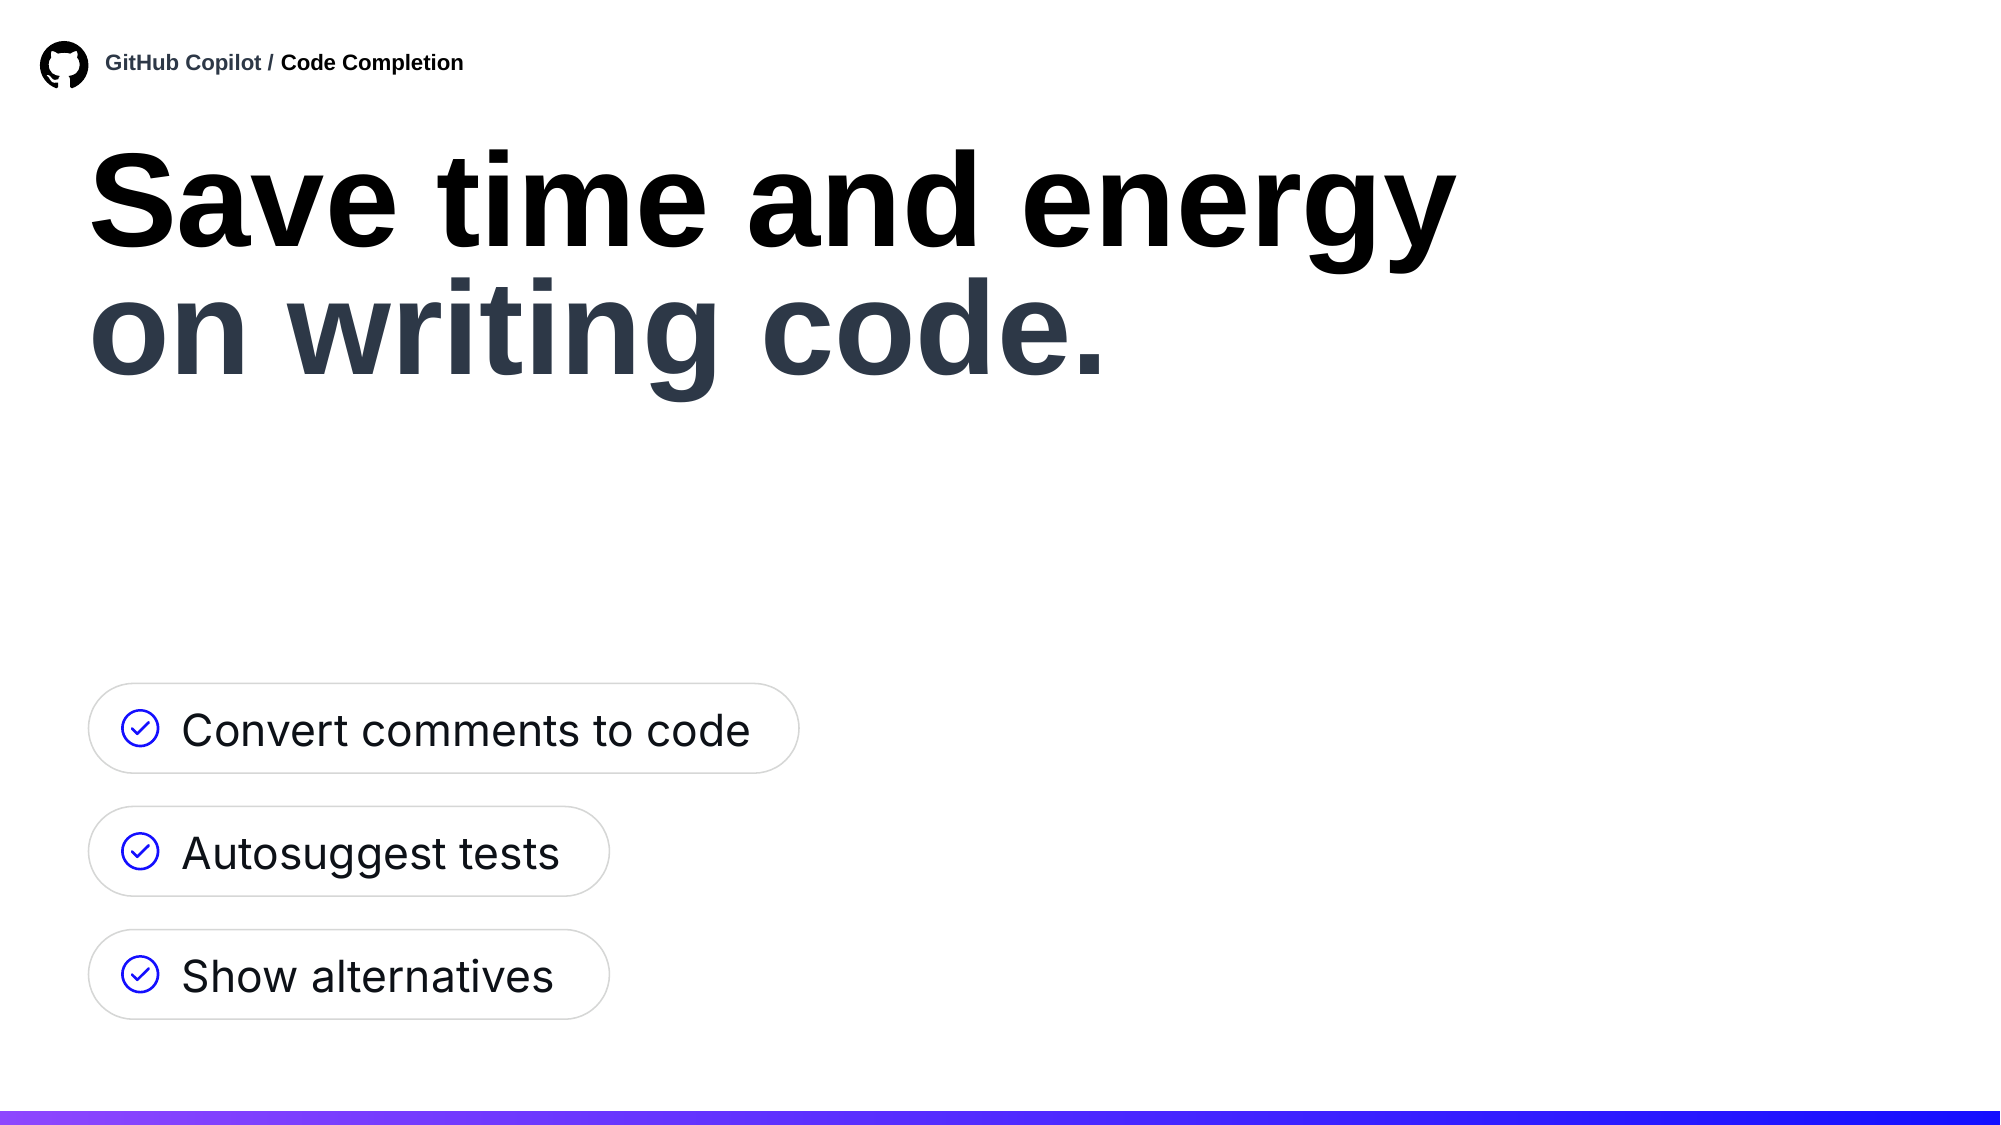

# GitHub Copilot / Code Completion
Save time and energy
on writing code.
Convert comments to code

Autosuggest tests

Show alternatives